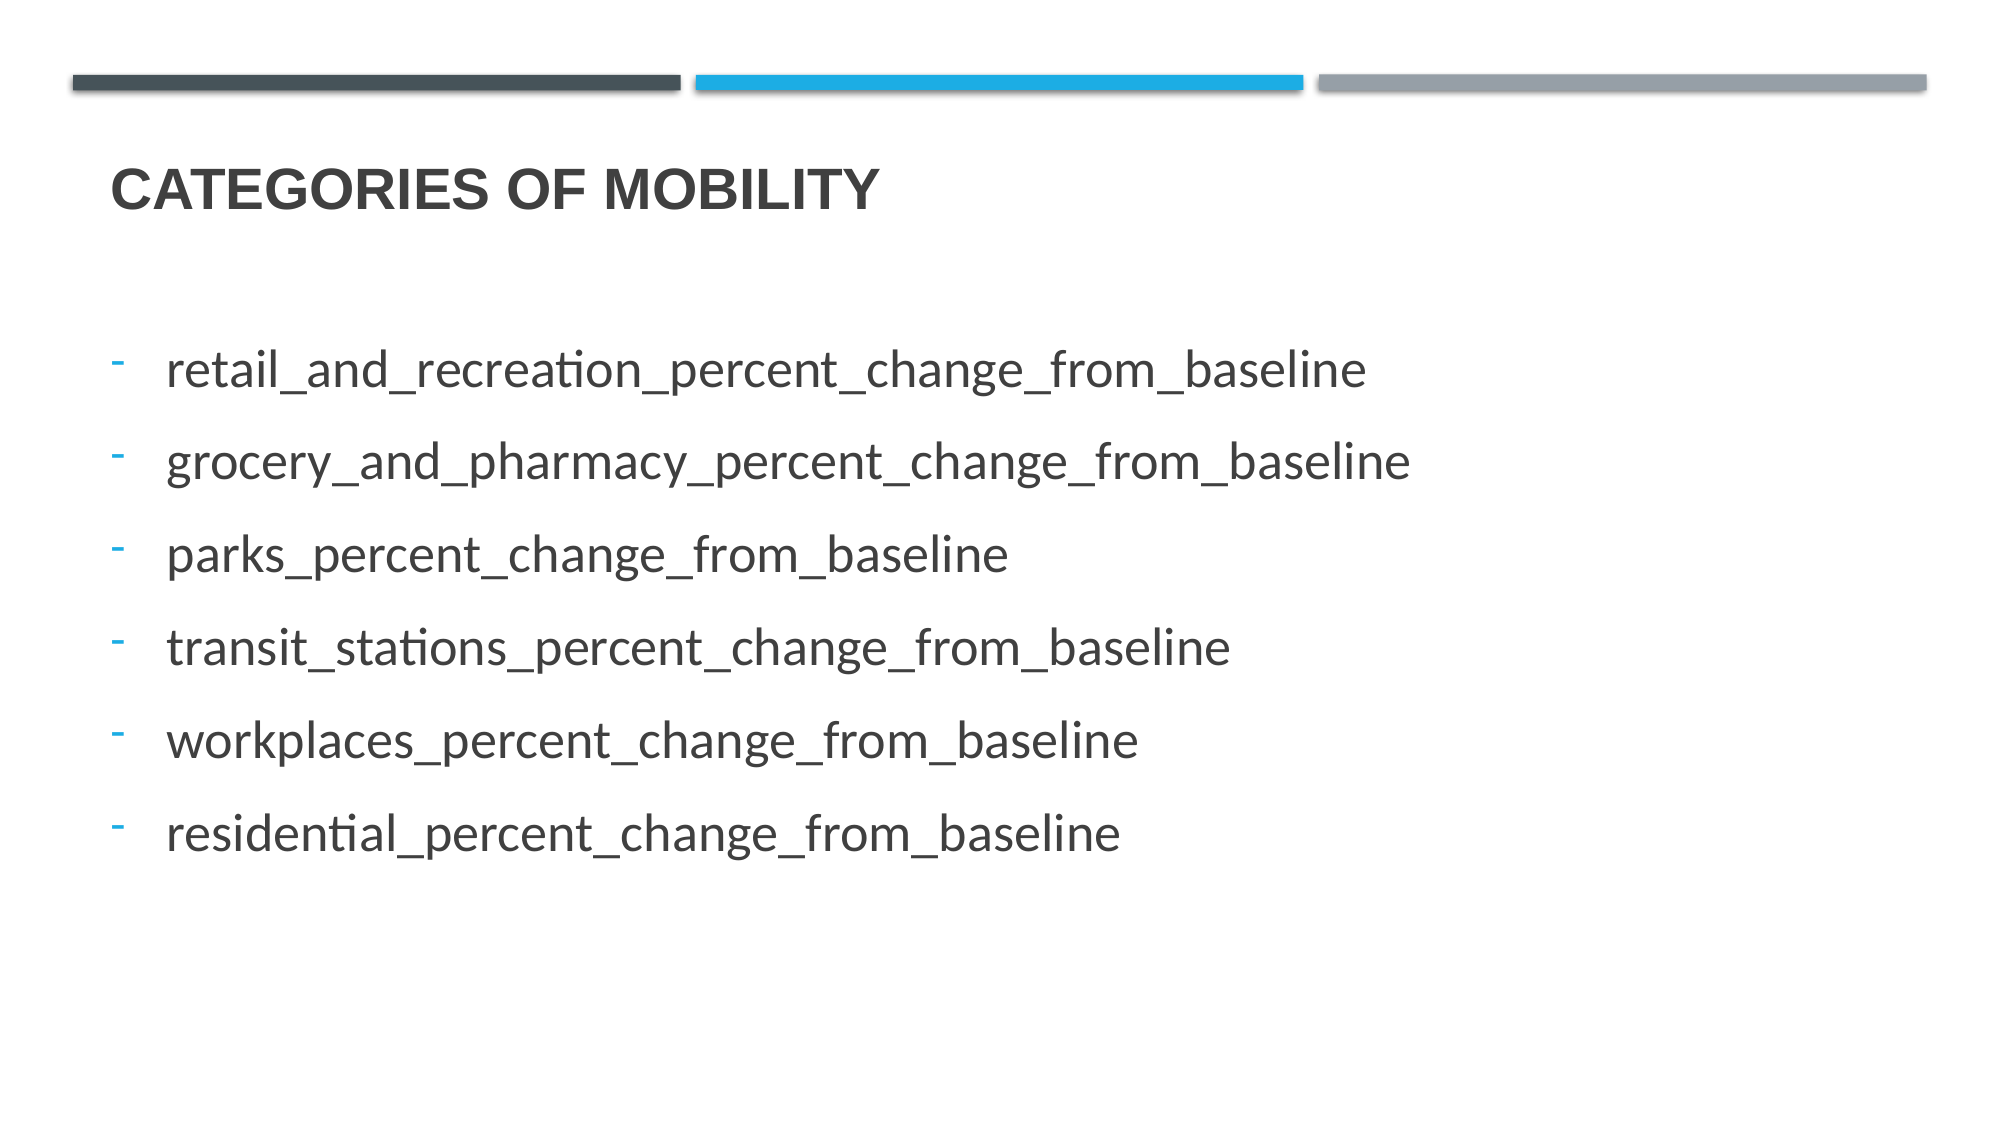

# CATEGORIES OF MOBILITY
retail_and_recreation_percent_change_from_baseline
grocery_and_pharmacy_percent_change_from_baseline
parks_percent_change_from_baseline
transit_stations_percent_change_from_baseline
workplaces_percent_change_from_baseline
residential_percent_change_from_baseline